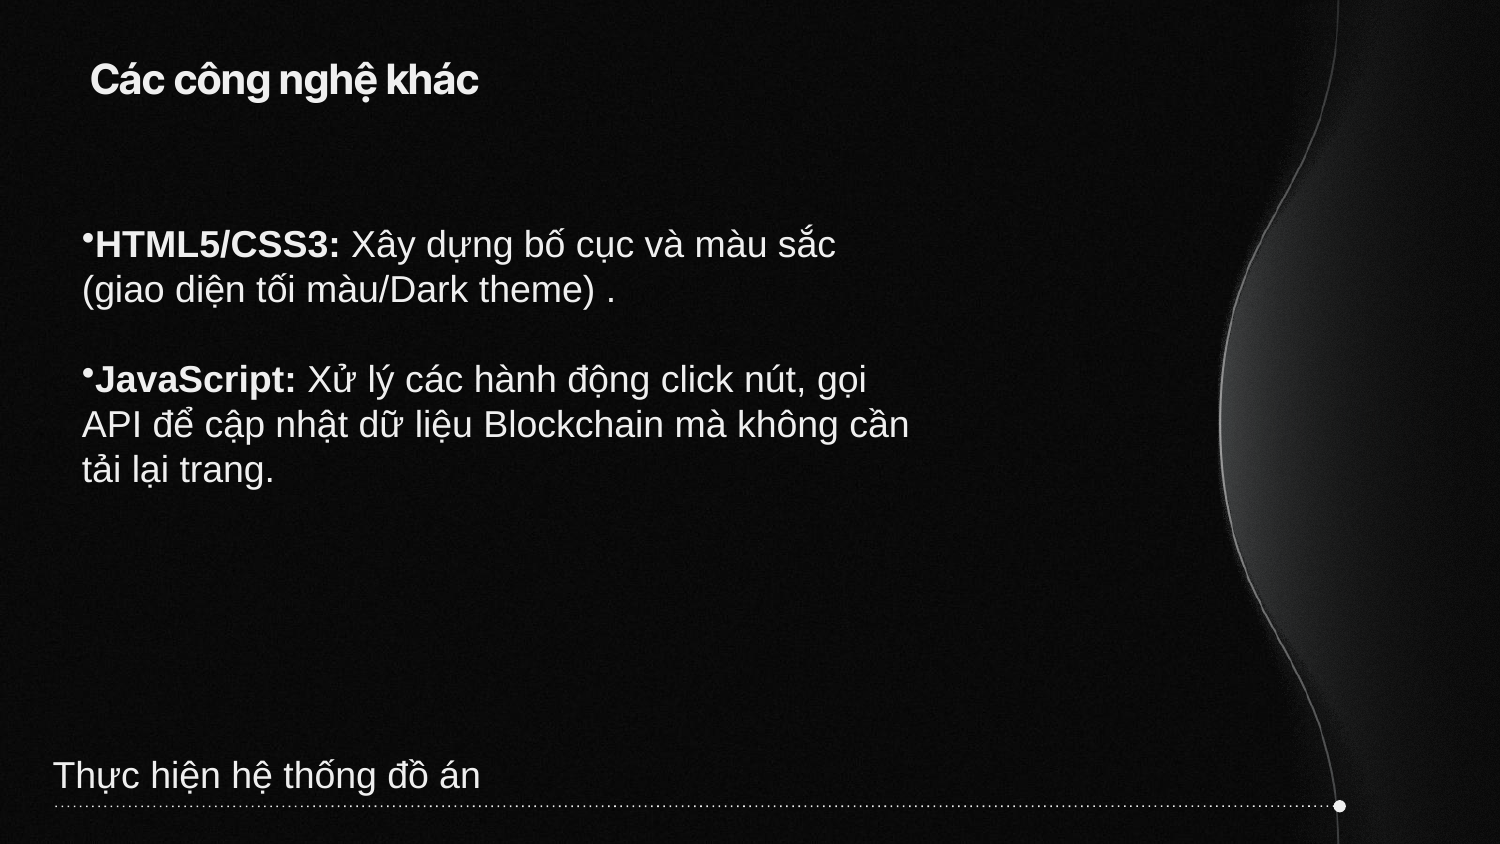

Các công nghệ khác
HTML5/CSS3: Xây dựng bố cục và màu sắc (giao diện tối màu/Dark theme) .

JavaScript: Xử lý các hành động click nút, gọi API để cập nhật dữ liệu Blockchain mà không cần tải lại trang.
# Thực hiện hệ thống đồ án